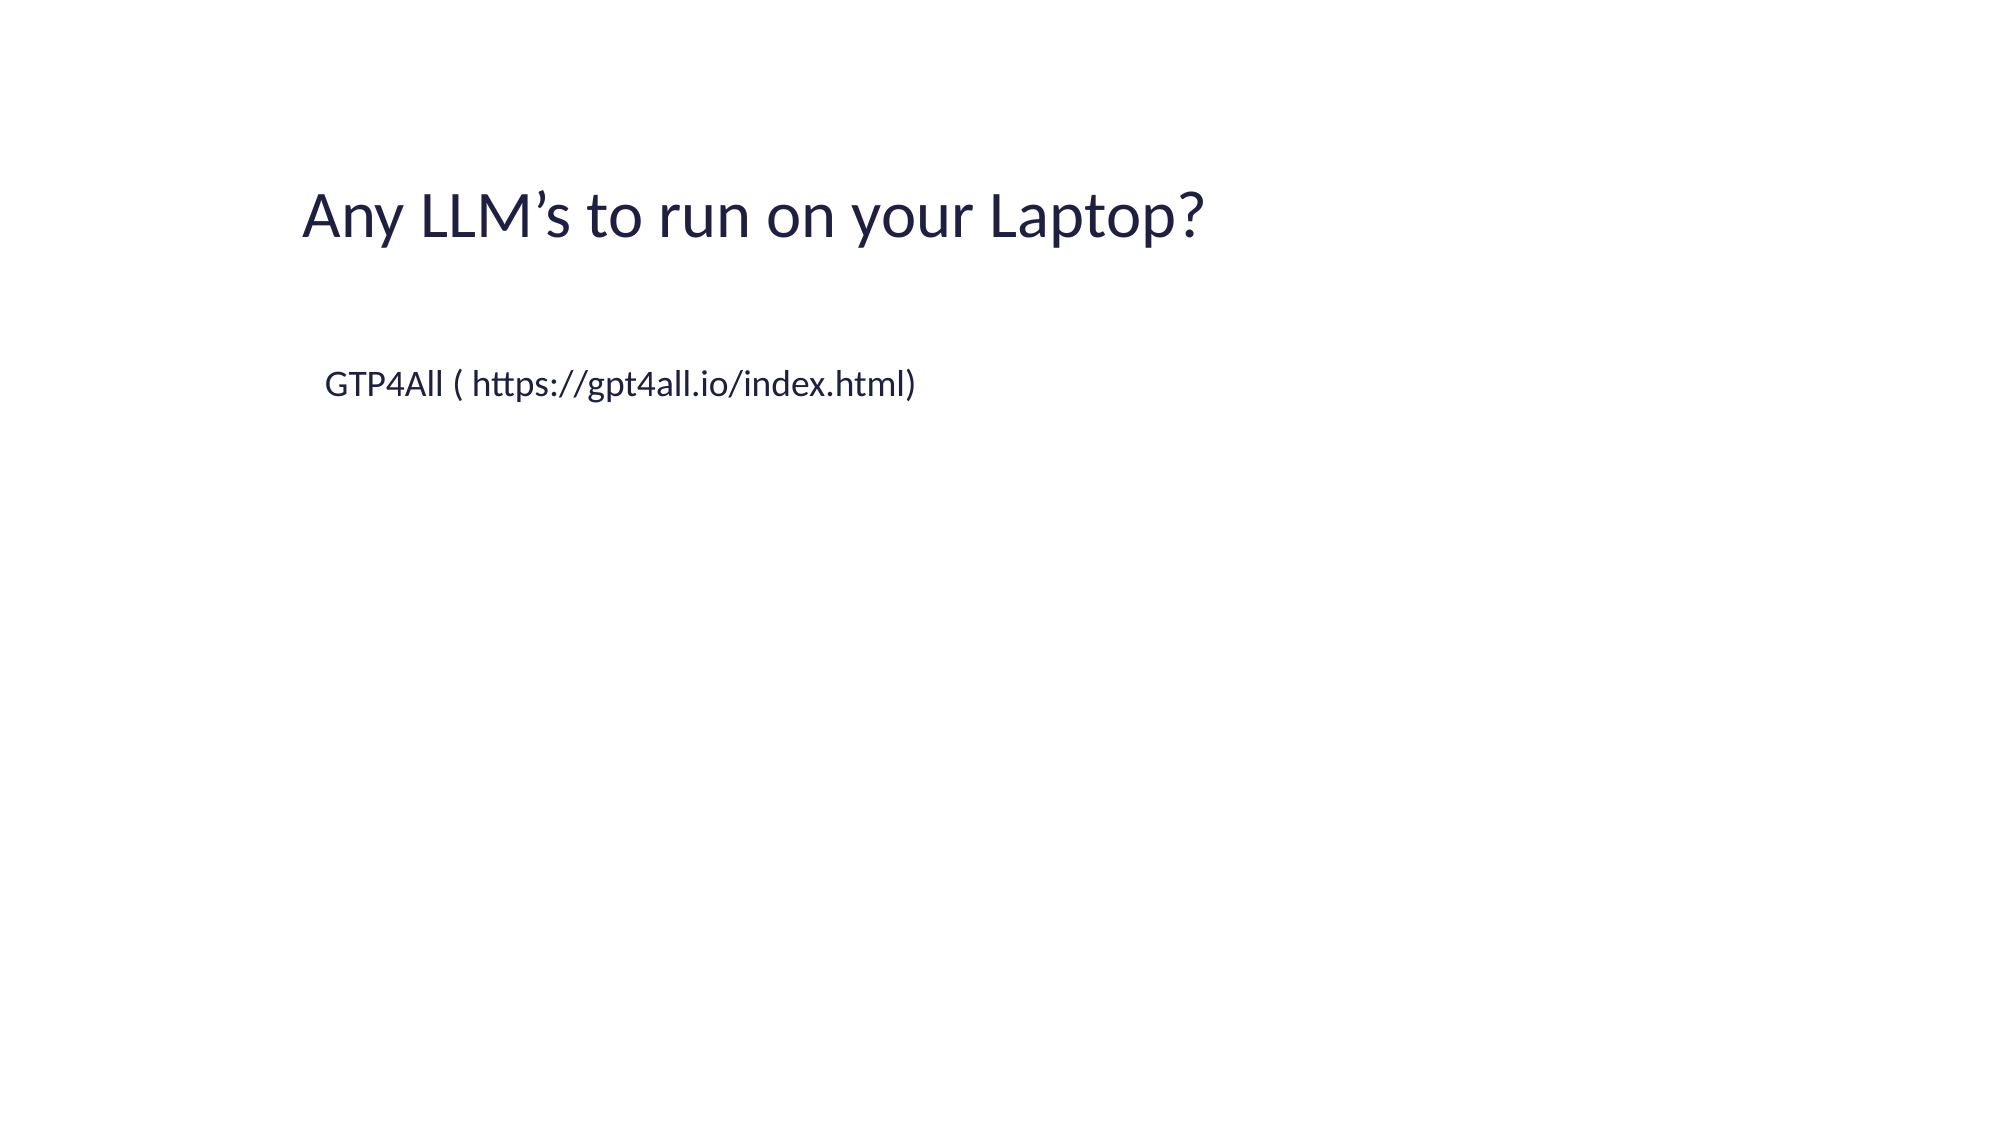

Any LLM’s to run on your Laptop?
GTP4All ( https://gpt4all.io/index.html)